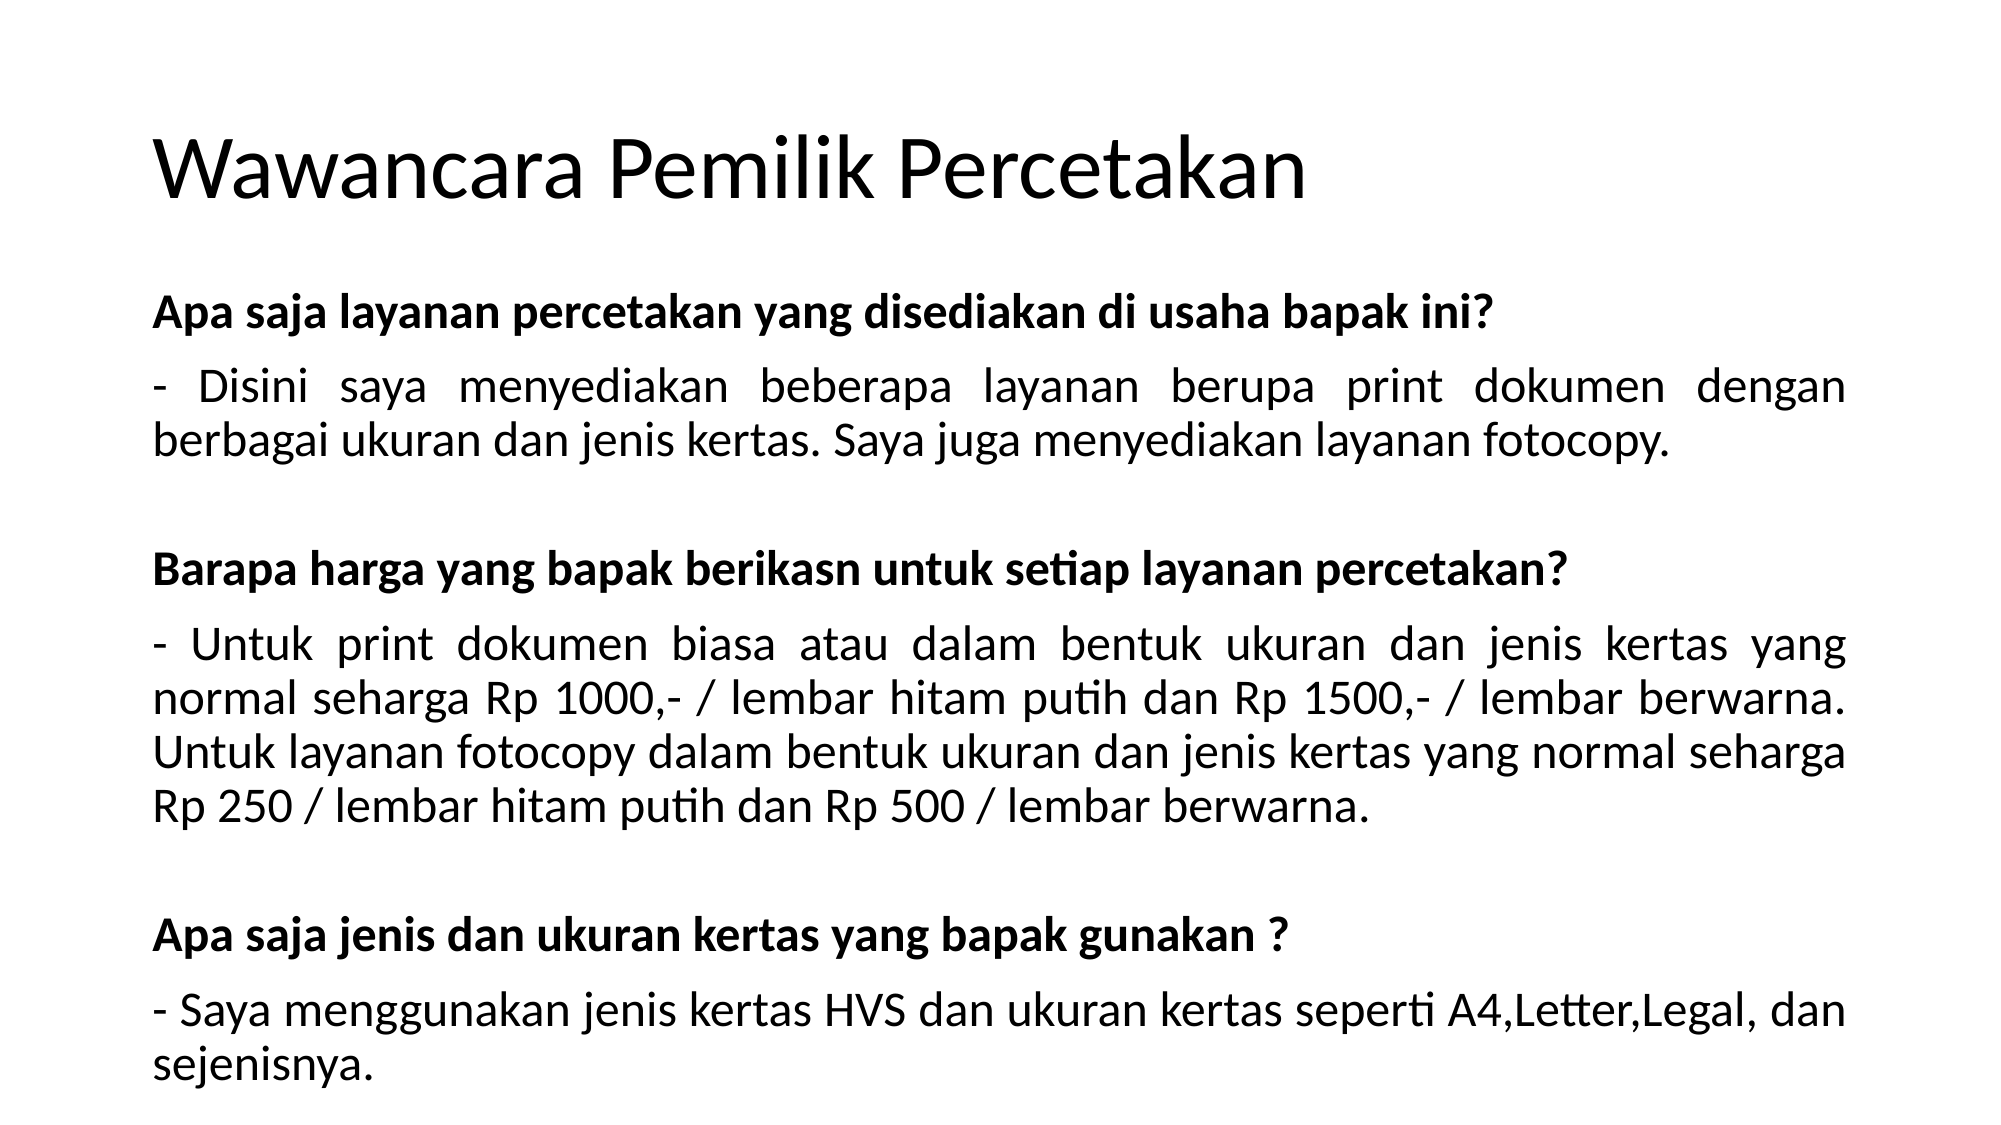

# Wawancara Pemilik Percetakan
Apa saja layanan percetakan yang disediakan di usaha bapak ini?
- Disini saya menyediakan beberapa layanan berupa print dokumen dengan berbagai ukuran dan jenis kertas. Saya juga menyediakan layanan fotocopy.
Barapa harga yang bapak berikasn untuk setiap layanan percetakan?
- Untuk print dokumen biasa atau dalam bentuk ukuran dan jenis kertas yang normal seharga Rp 1000,- / lembar hitam putih dan Rp 1500,- / lembar berwarna. Untuk layanan fotocopy dalam bentuk ukuran dan jenis kertas yang normal seharga Rp 250 / lembar hitam putih dan Rp 500 / lembar berwarna.
Apa saja jenis dan ukuran kertas yang bapak gunakan ?
- Saya menggunakan jenis kertas HVS dan ukuran kertas seperti A4,Letter,Legal, dan sejenisnya.